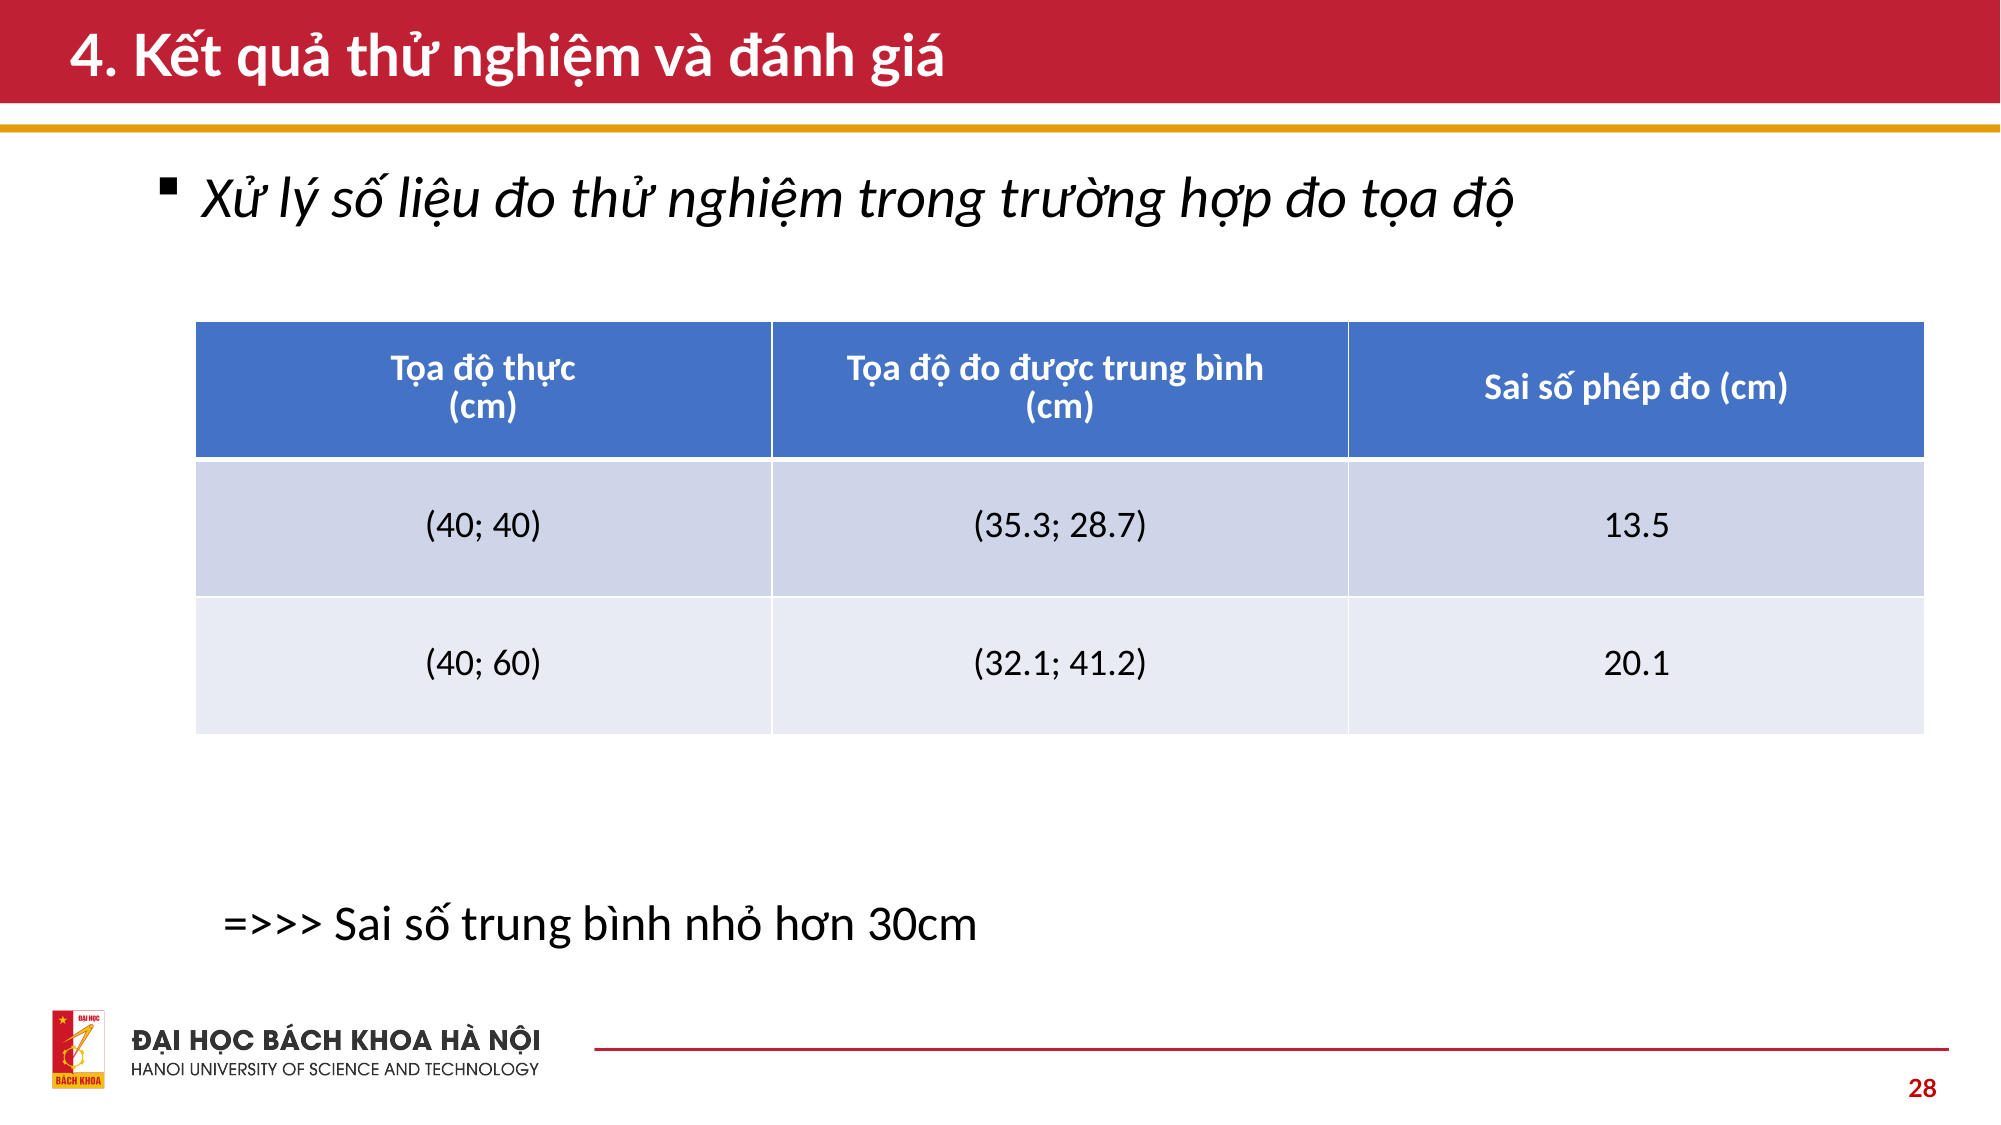

# 4. Kết quả thử nghiệm và đánh giá
Xử lý số liệu đo thử nghiệm trong trường hợp đo tọa độ
| Tọa độ thực (cm) | Tọa độ đo được trung bình (cm) | Sai số phép đo (cm) |
| --- | --- | --- |
| (40; 40) | (35.3; 28.7) | 13.5 |
| (40; 60) | (32.1; 41.2) | 20.1 |
=>>> Sai số trung bình nhỏ hơn 30cm
28